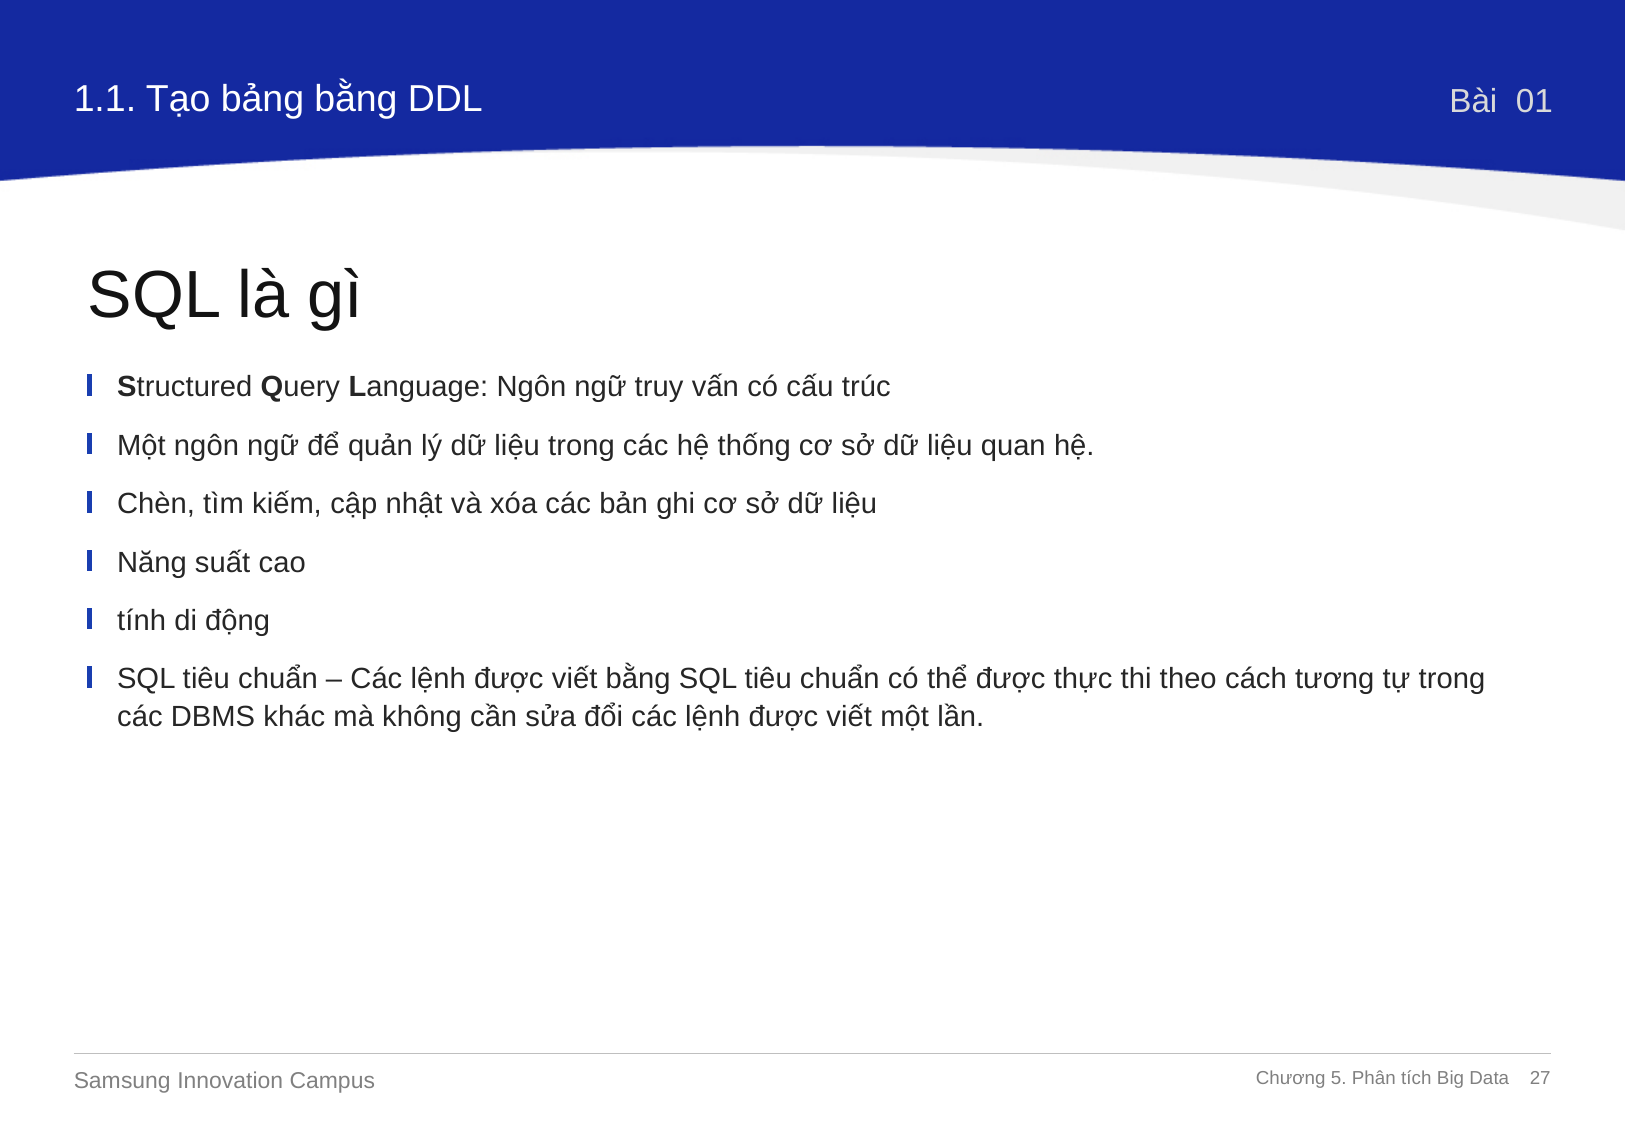

1.1. Tạo bảng bằng DDL
Bài  01
SQL là gì
Structured Query Language: Ngôn ngữ truy vấn có cấu trúc
Một ngôn ngữ để quản lý dữ liệu trong các hệ thống cơ sở dữ liệu quan hệ.
Chèn, tìm kiếm, cập nhật và xóa các bản ghi cơ sở dữ liệu
Năng suất cao
tính di động
SQL tiêu chuẩn – Các lệnh được viết bằng SQL tiêu chuẩn có thể được thực thi theo cách tương tự trong các DBMS khác mà không cần sửa đổi các lệnh được viết một lần.